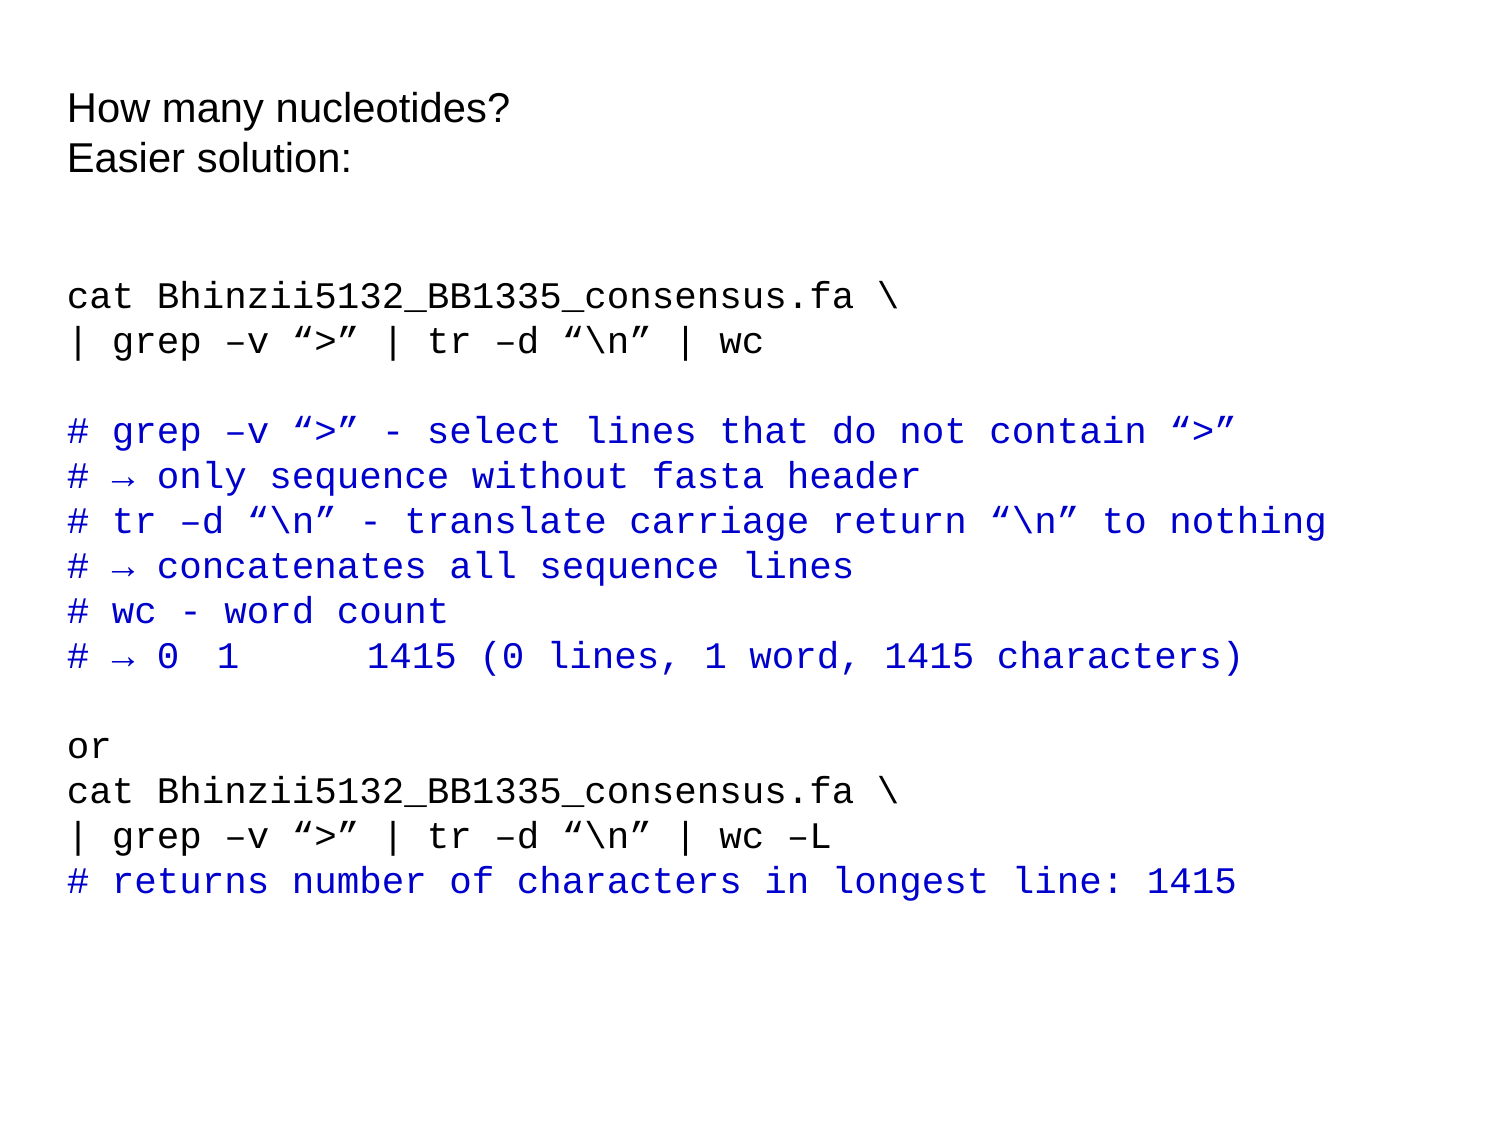

How many nucleotides?
Easier solution:

cat Bhinzii5132_BB1335_consensus.fa \
| grep –v “>” | tr –d “\n” | wc

# grep –v “>” - select lines that do not contain “>”
# → only sequence without fasta header
# tr –d “\n” - translate carriage return “\n” to nothing
# → concatenates all sequence lines
# wc - word count
# → 0	1	1415 (0 lines, 1 word, 1415 characters)

or
cat Bhinzii5132_BB1335_consensus.fa \
| grep –v “>” | tr –d “\n” | wc –L
# returns number of characters in longest line: 1415